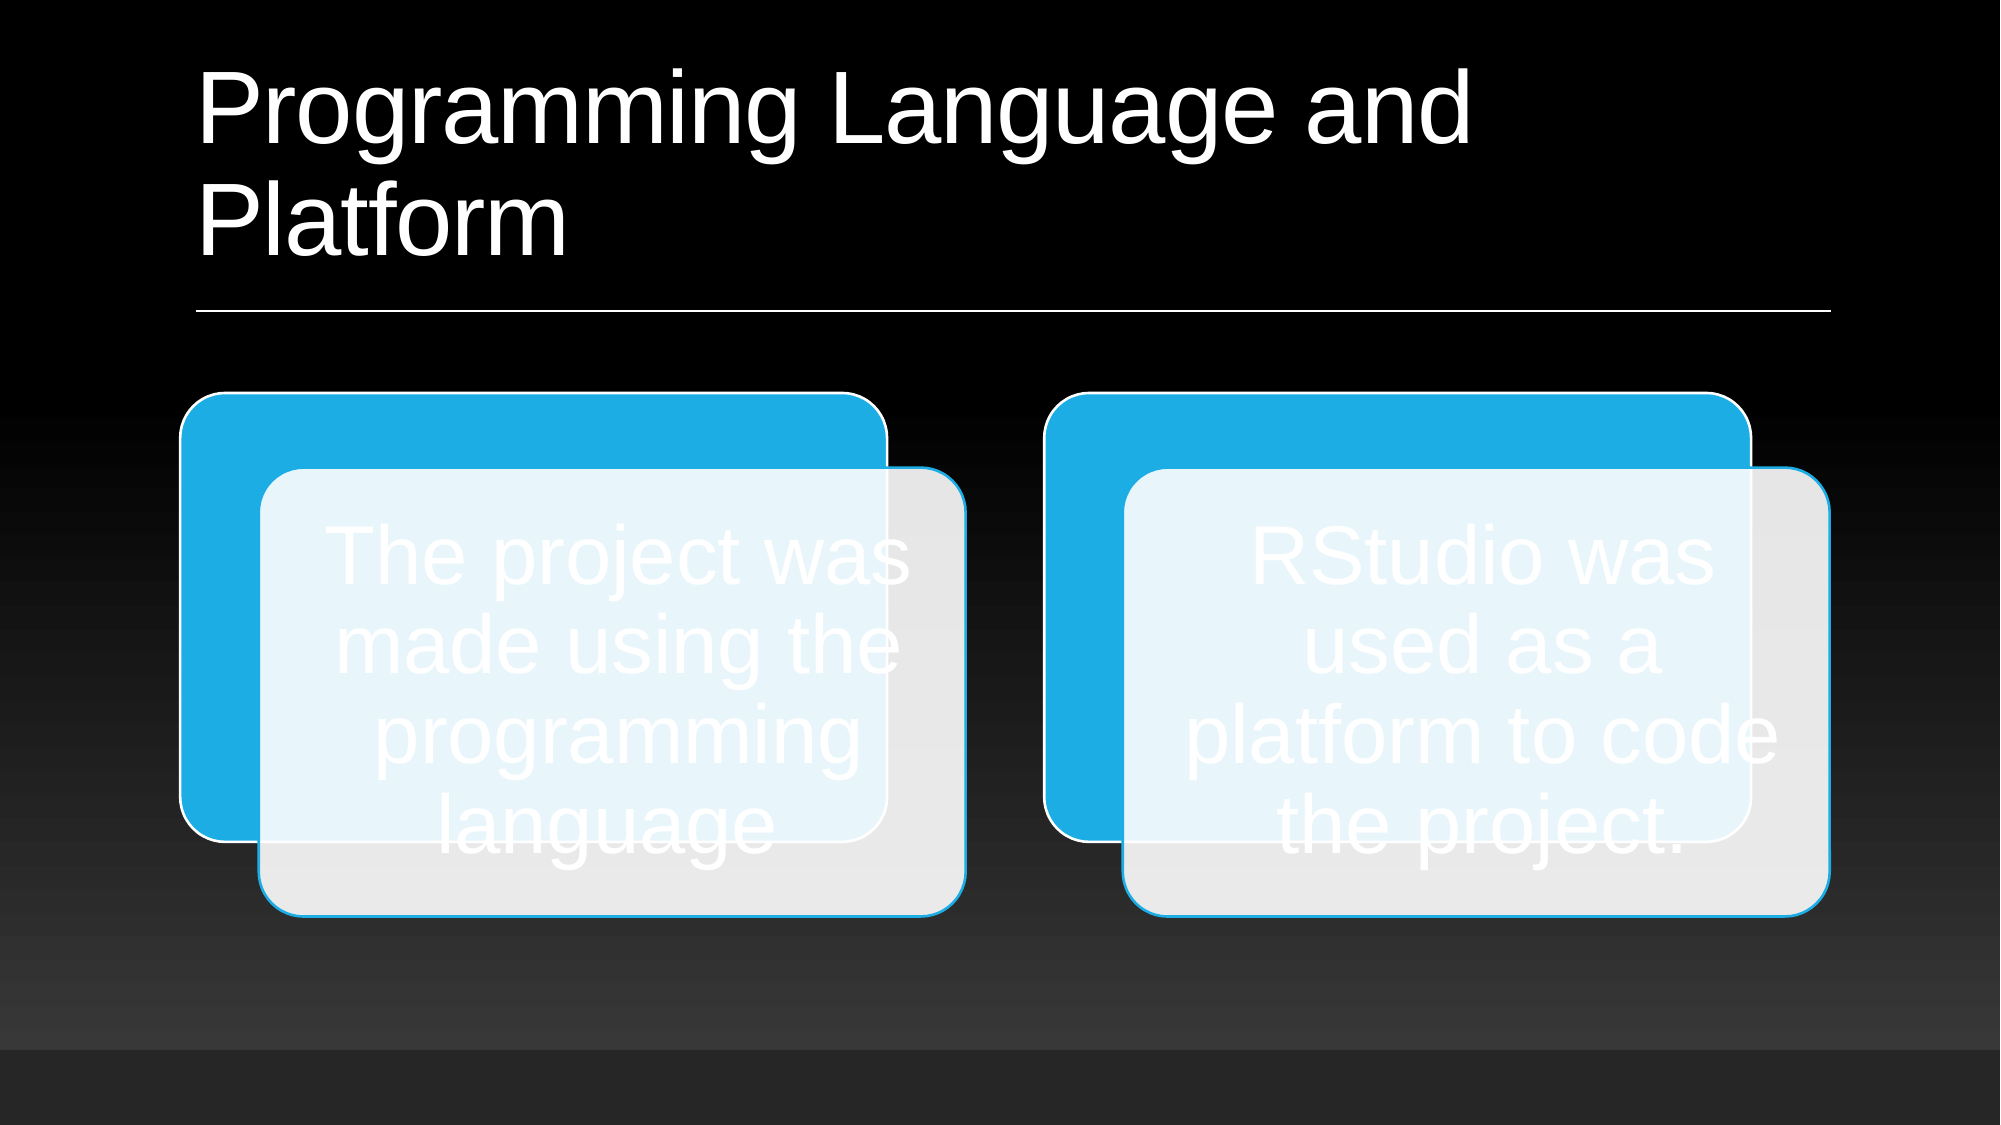

# Programming Language and Platform
The project was made using the programming language
RStudio was used as a platform to code the project.